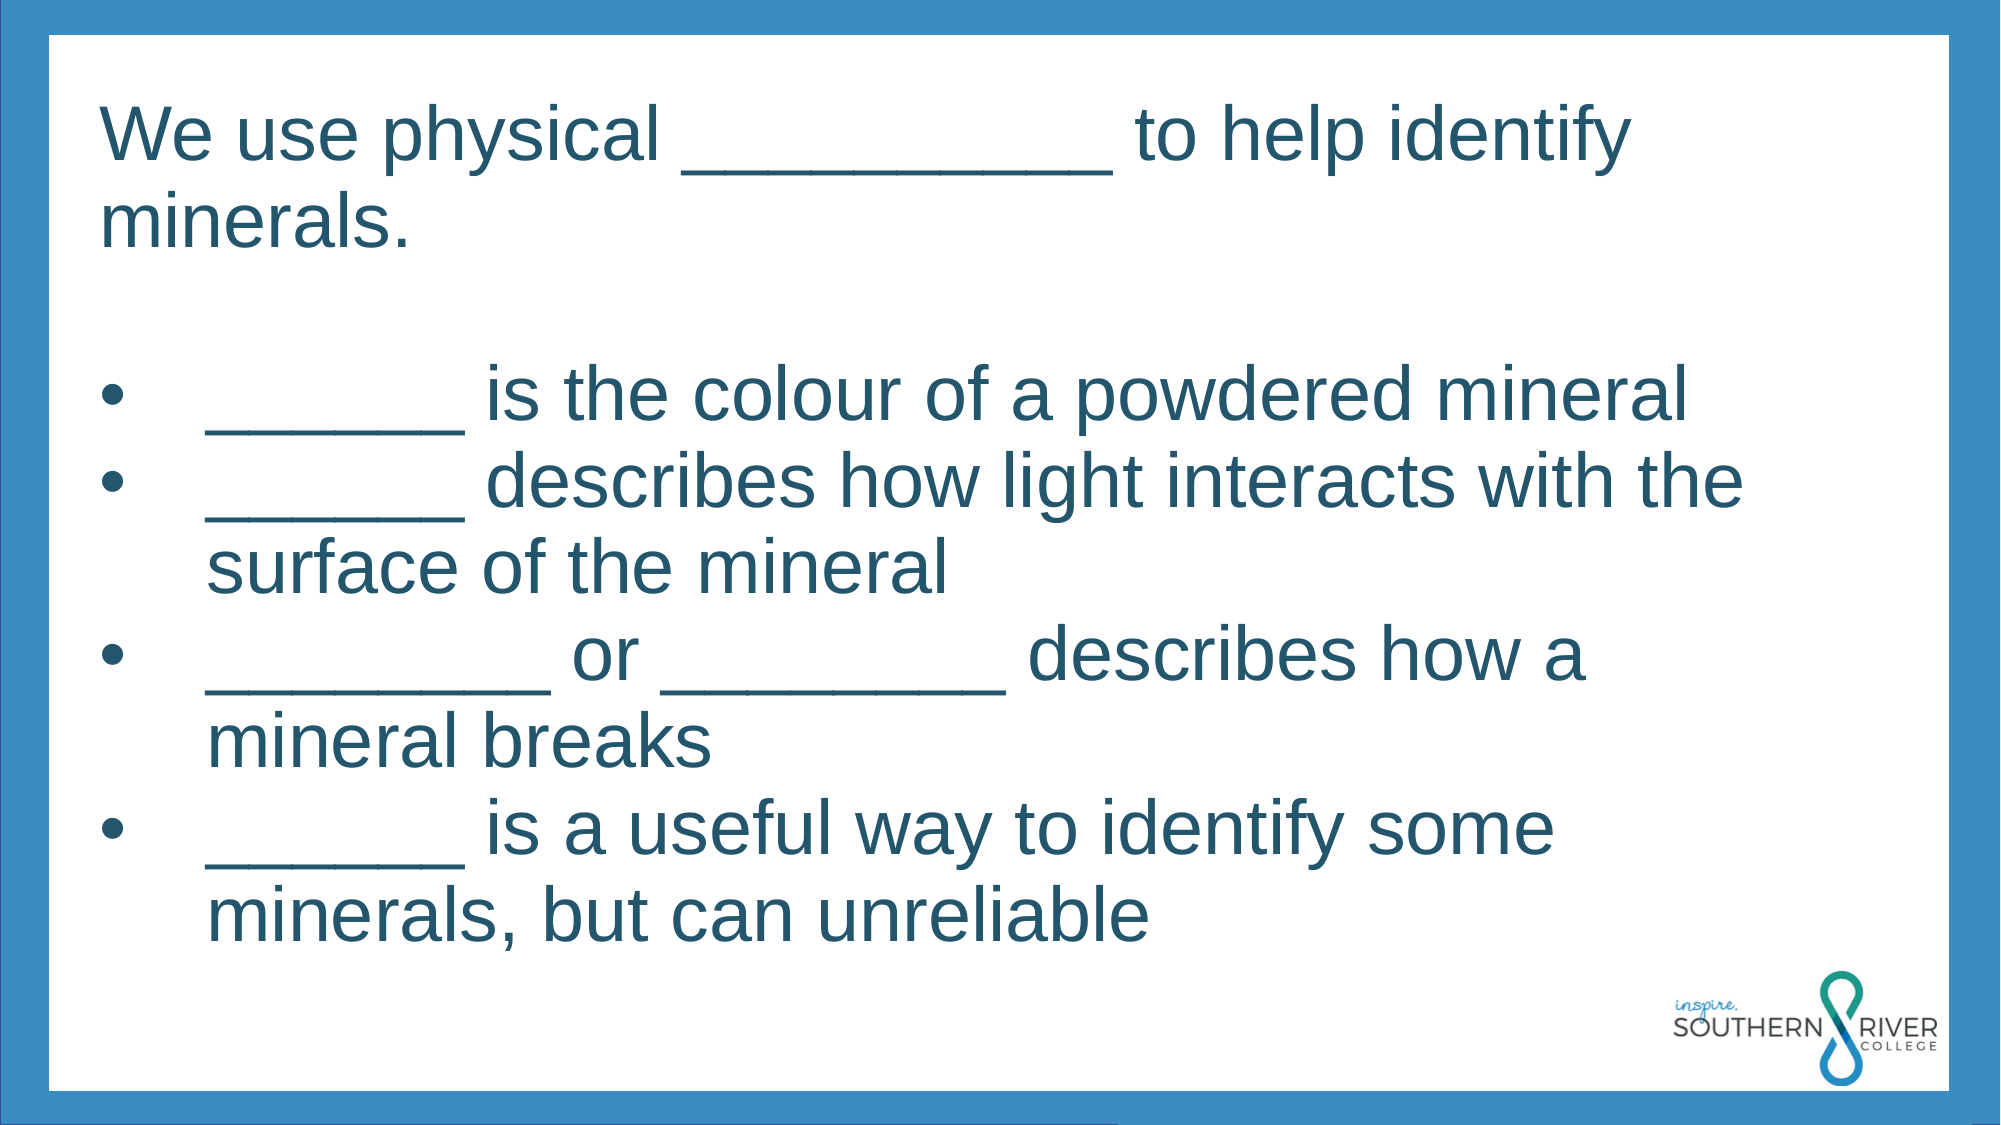

We use physical __________ to help identify minerals.

______ is the colour of a powdered mineral
______ describes how light interacts with the surface of the mineral
________ or ________ describes how a mineral breaks
______ is a useful way to identify some minerals, but can unreliable